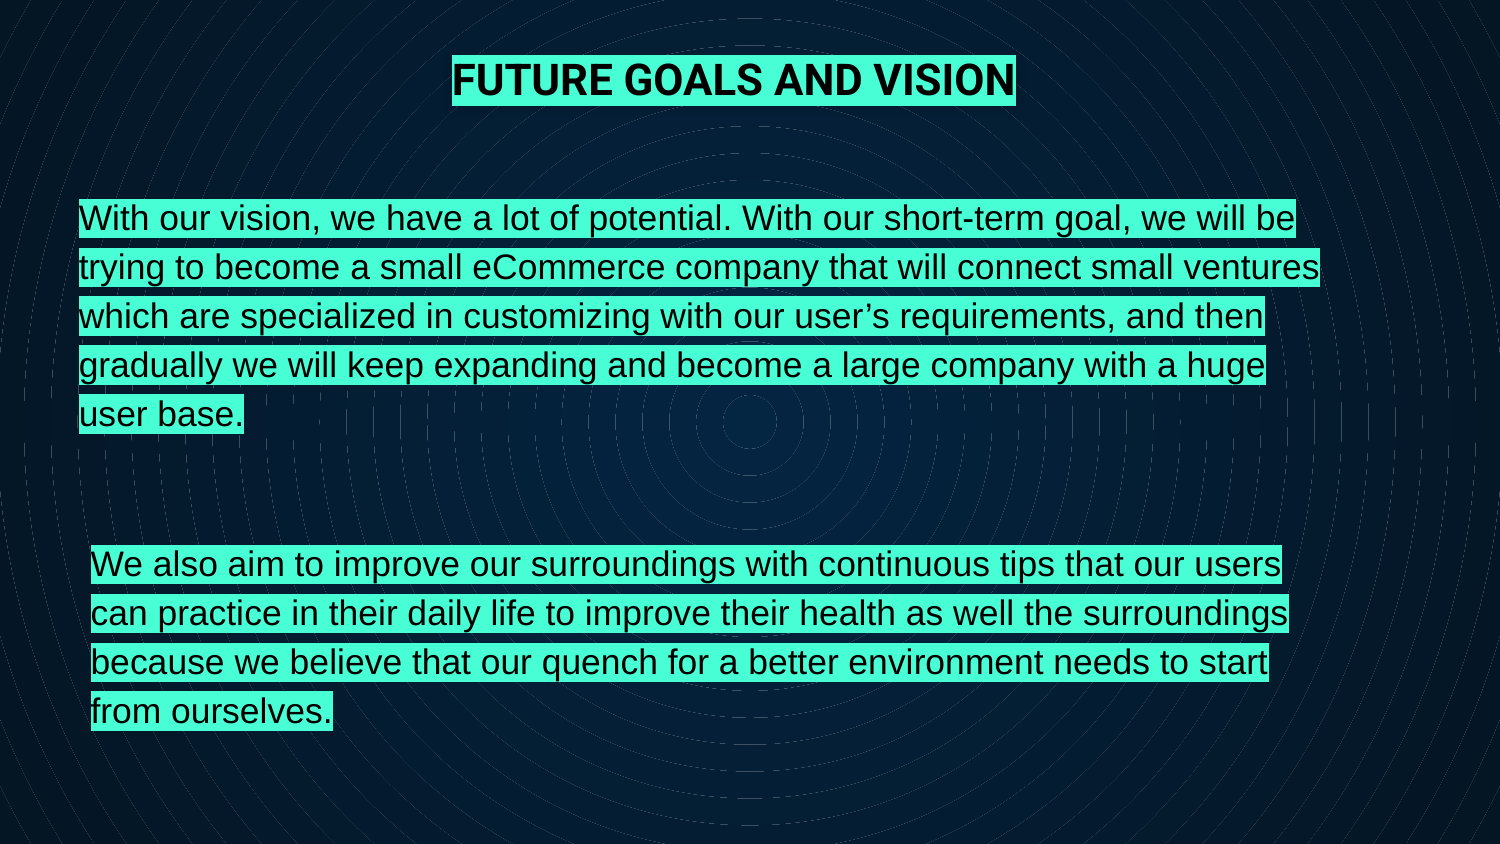

FUTURE GOALS AND VISION
With our vision, we have a lot of potential. With our short-term goal, we will be trying to become a small eCommerce company that will connect small ventures which are specialized in customizing with our user’s requirements, and then gradually we will keep expanding and become a large company with a huge user base.

We also aim to improve our surroundings with continuous tips that our users can practice in their daily life to improve their health as well the surroundings because we believe that our quench for a better environment needs to start from ourselves.